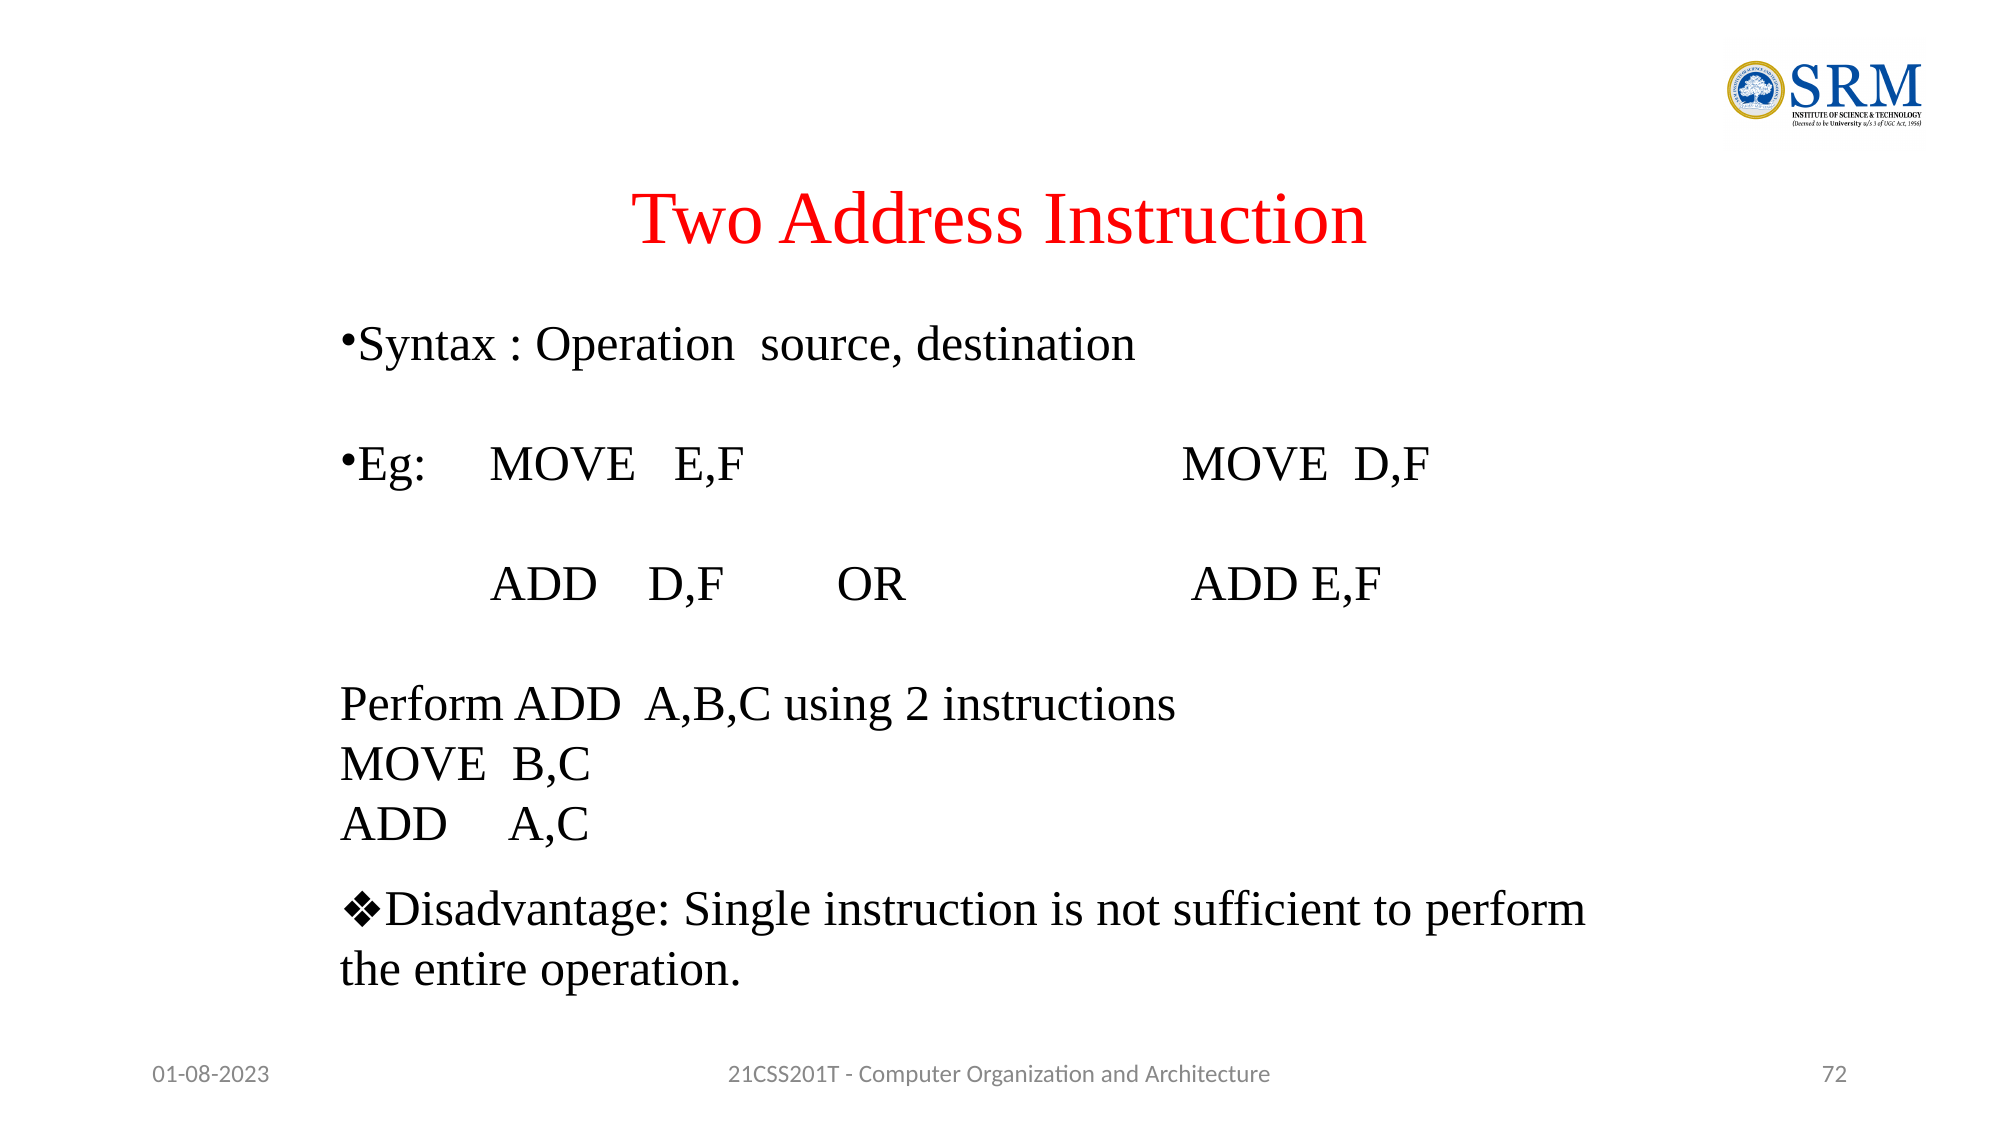

Two Address Instruction
Syntax : Operation  source, destination

Eg:     MOVE   E,F                                   MOVE  D,F

            ADD    D,F         OR                       ADD E,F

Perform ADD  A,B,C using 2 instructions
MOVE  B,C
ADD     A,C
Disadvantage: Single instruction is not sufficient to perform the entire operation.
01-08-2023
21CSS201T - Computer Organization and Architecture
72